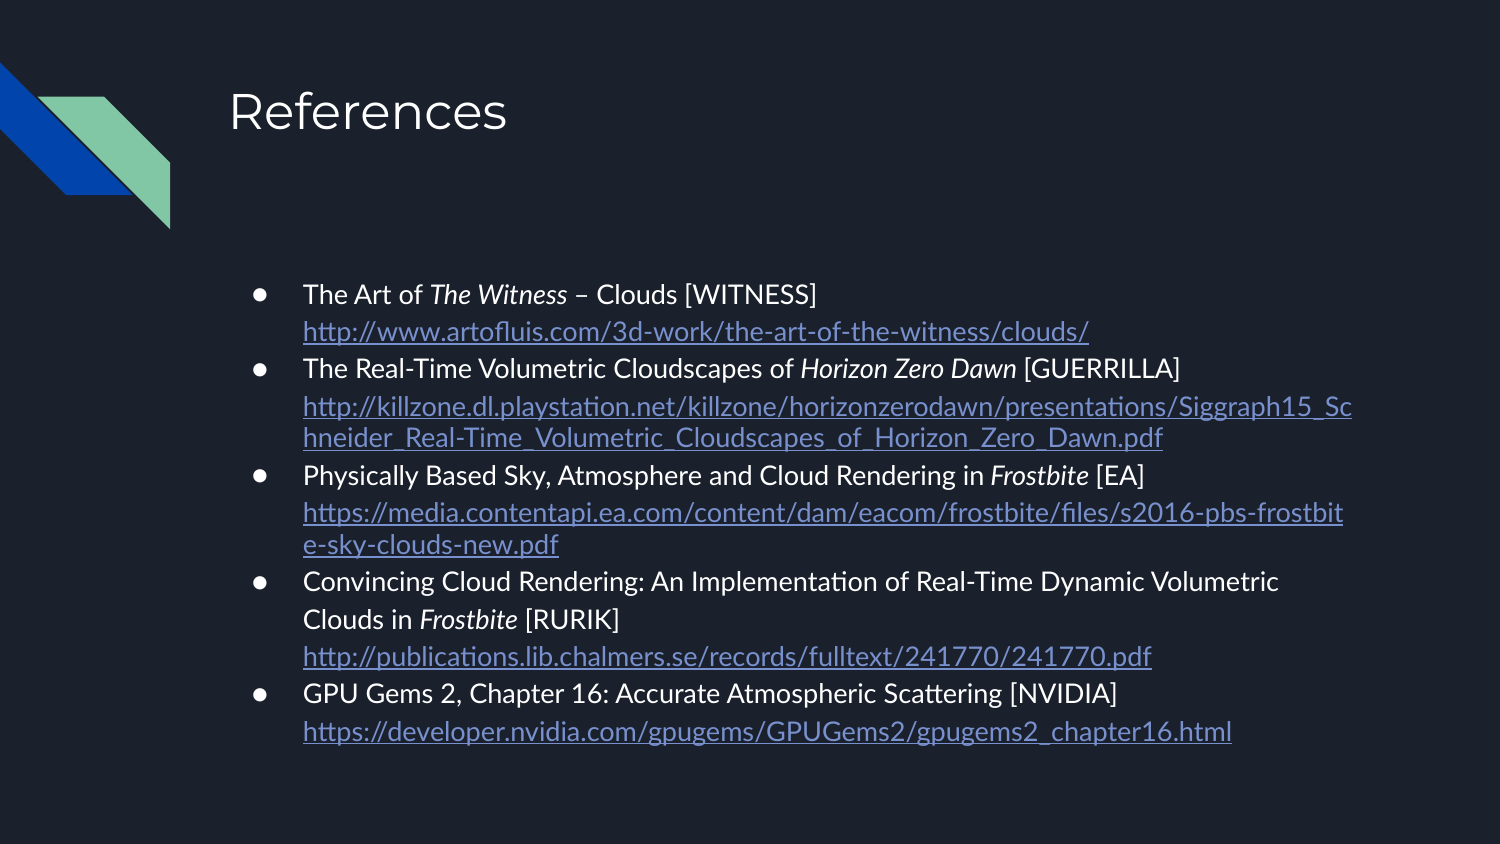

# References
The Art of The Witness – Clouds [WITNESS]
http://www.artofluis.com/3d-work/the-art-of-the-witness/clouds/
The Real-Time Volumetric Cloudscapes of Horizon Zero Dawn [GUERRILLA]
http://killzone.dl.playstation.net/killzone/horizonzerodawn/presentations/Siggraph15_Schneider_Real-Time_Volumetric_Cloudscapes_of_Horizon_Zero_Dawn.pdf
Physically Based Sky, Atmosphere and Cloud Rendering in Frostbite [EA]
https://media.contentapi.ea.com/content/dam/eacom/frostbite/files/s2016-pbs-frostbite-sky-clouds-new.pdf
Convincing Cloud Rendering: An Implementation of Real-Time Dynamic Volumetric Clouds in Frostbite [RURIK]
http://publications.lib.chalmers.se/records/fulltext/241770/241770.pdf
GPU Gems 2, Chapter 16: Accurate Atmospheric Scattering [NVIDIA]
https://developer.nvidia.com/gpugems/GPUGems2/gpugems2_chapter16.html